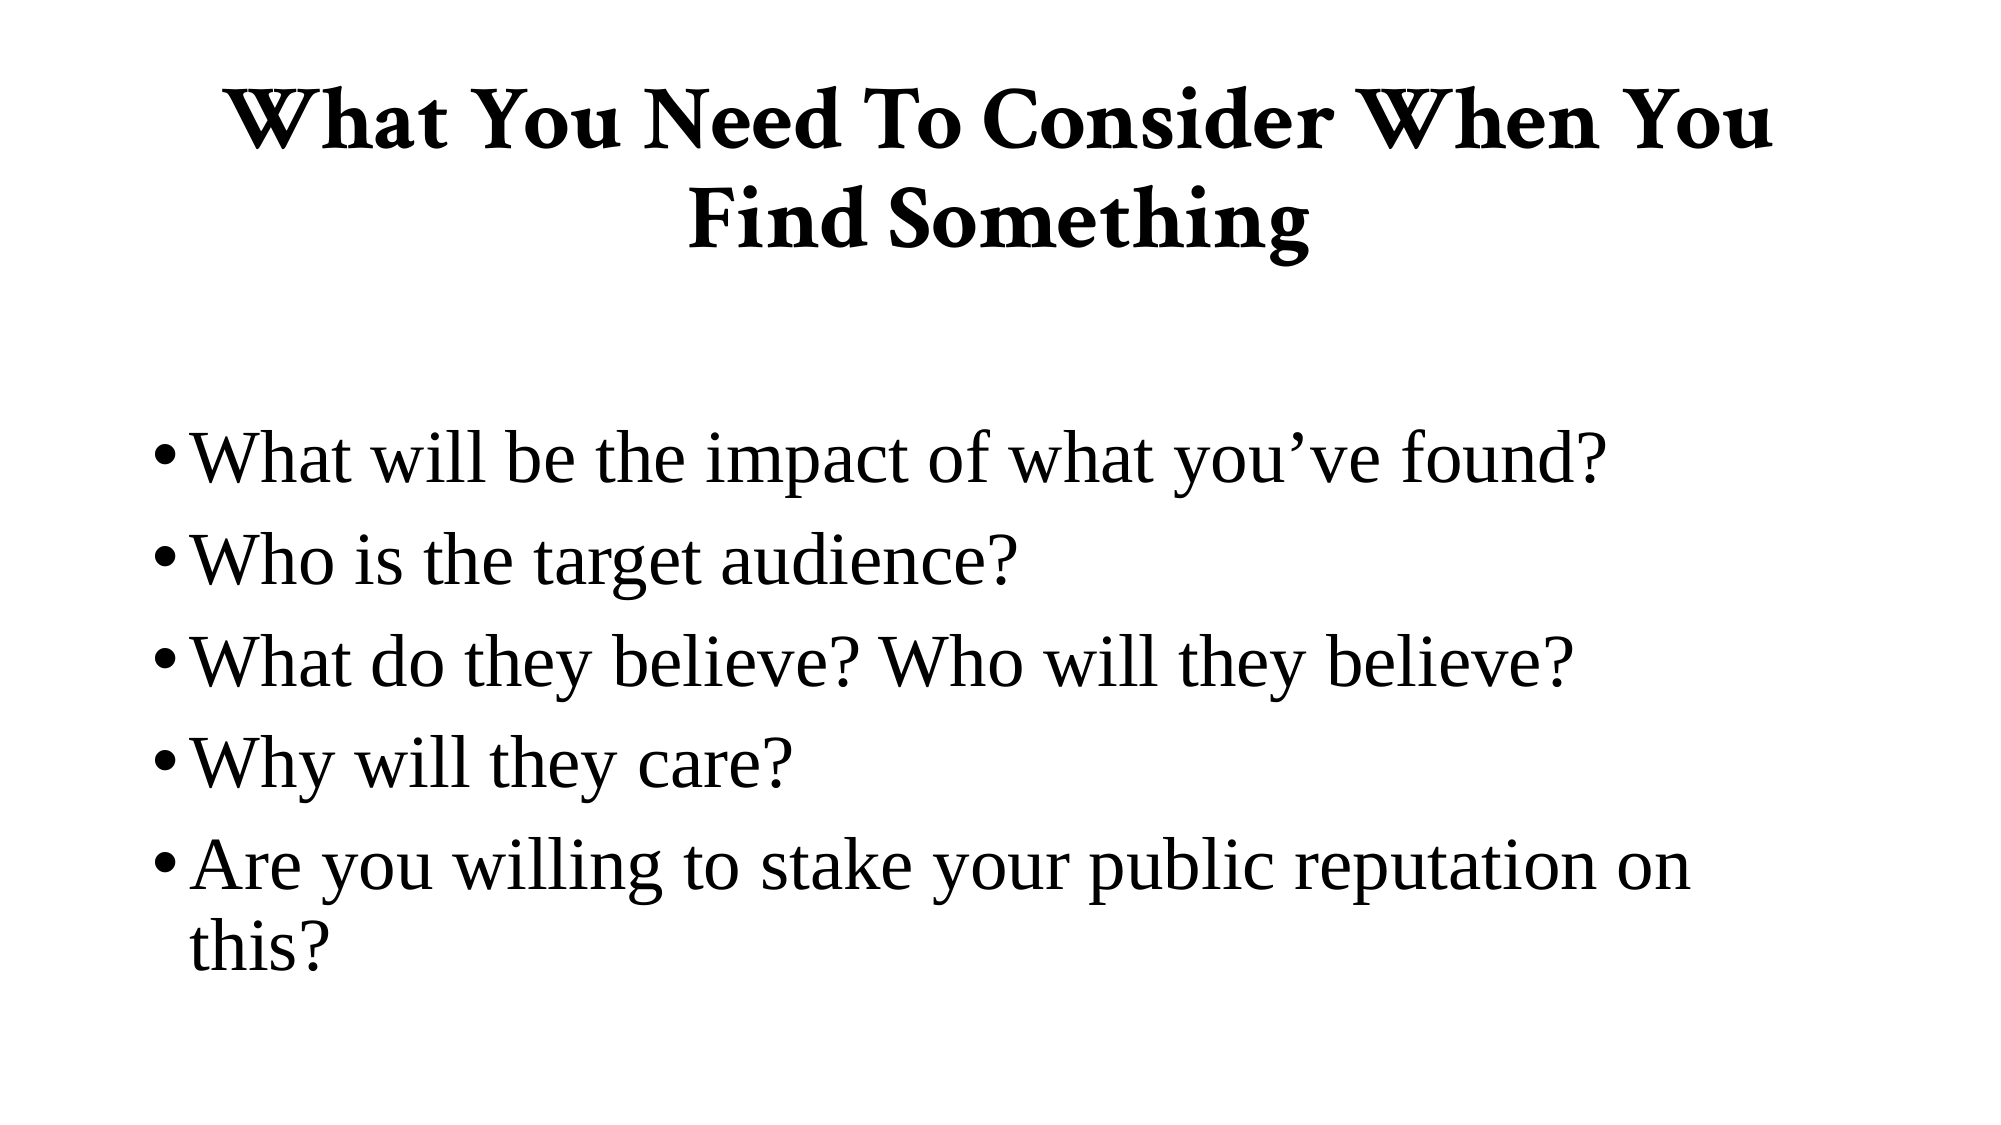

# What You Need To Consider When You Find Something

What will be the impact of what you’ve found?
Who is the target audience?
What do they believe? Who will they believe?
Why will they care?
Are you willing to stake your public reputation on this?